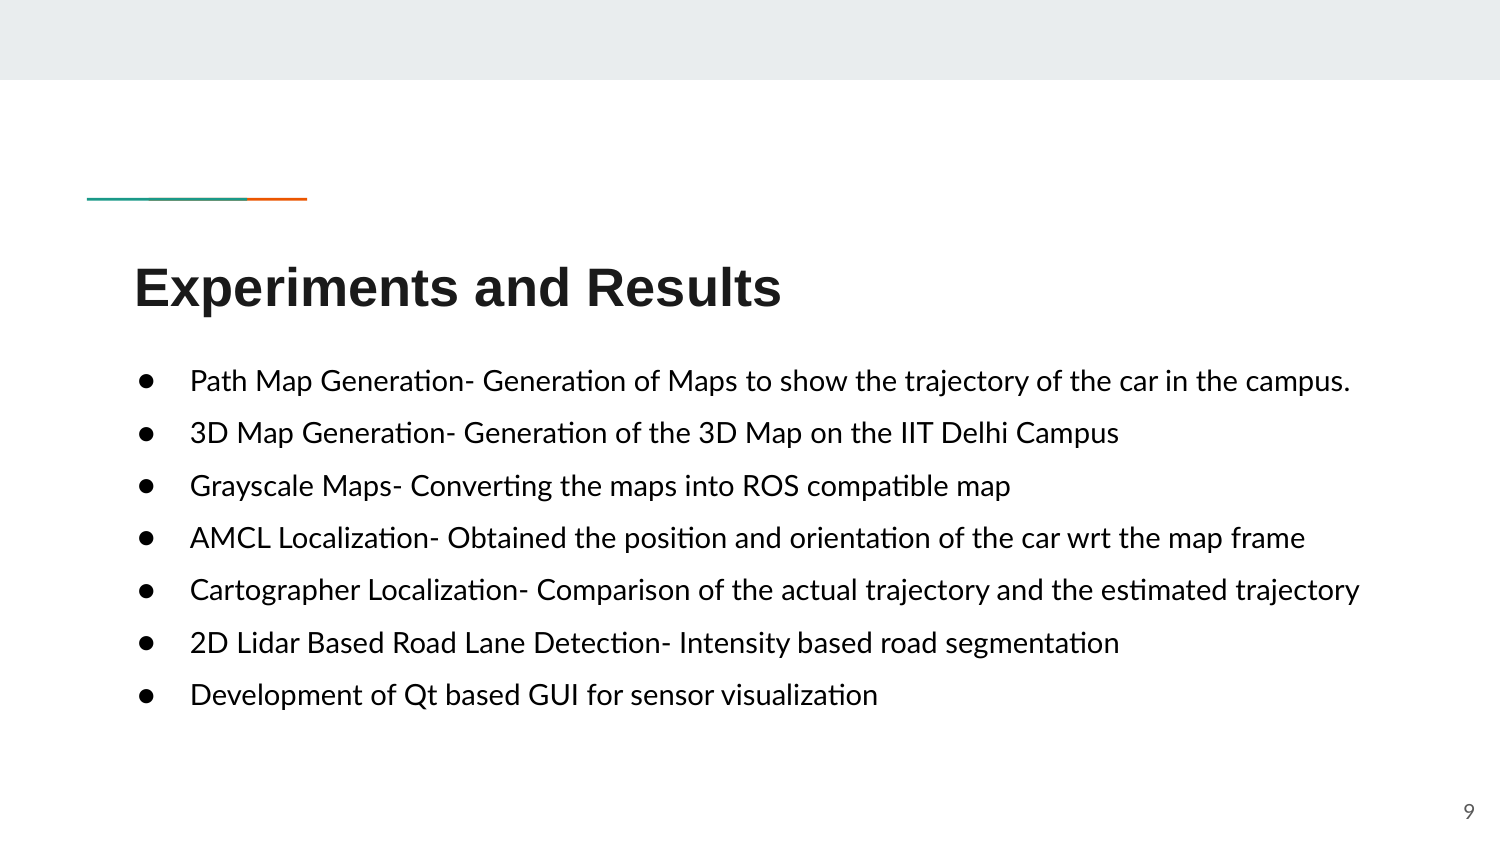

# Experiments and Results
Path Map Generation- Generation of Maps to show the trajectory of the car in the campus.
3D Map Generation- Generation of the 3D Map on the IIT Delhi Campus
Grayscale Maps- Converting the maps into ROS compatible map
AMCL Localization- Obtained the position and orientation of the car wrt the map frame
Cartographer Localization- Comparison of the actual trajectory and the estimated trajectory
2D Lidar Based Road Lane Detection- Intensity based road segmentation
Development of Qt based GUI for sensor visualization

9